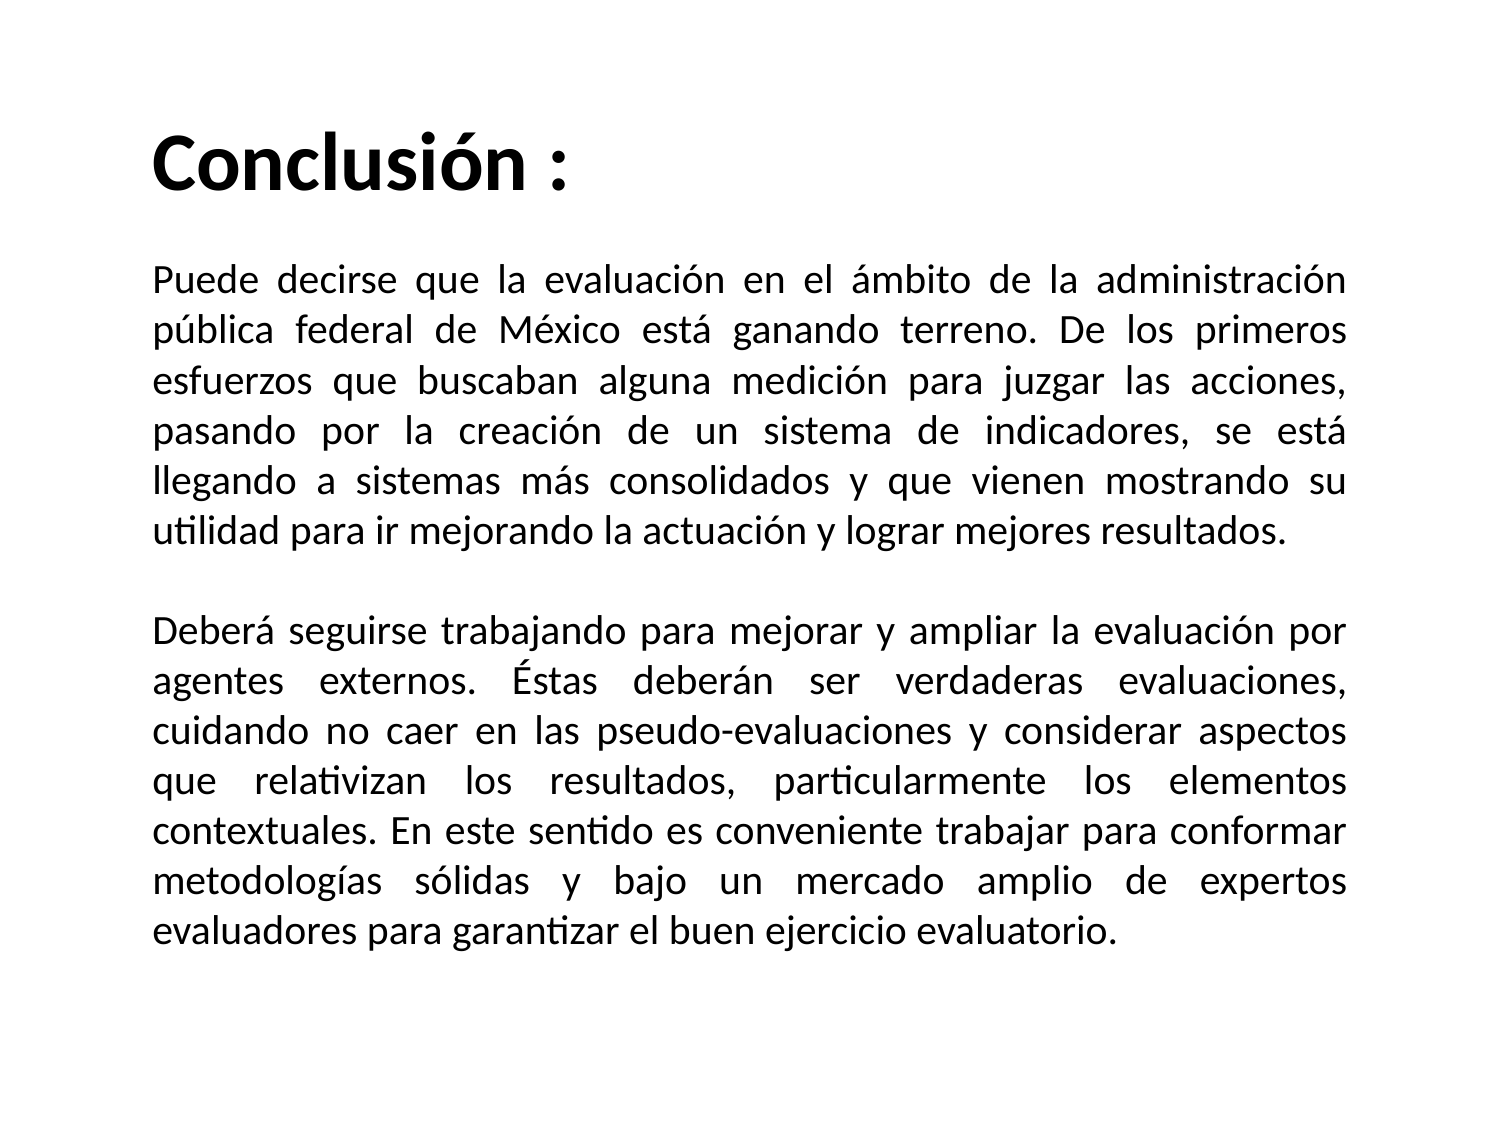

Conclusión :

Puede decirse que la evaluación en el ámbito de la administración pública federal de México está ganando terreno. De los primeros esfuerzos que buscaban alguna medición para juzgar las acciones, pasando por la creación de un sistema de indicadores, se está llegando a sistemas más consolidados y que vienen mostrando su utilidad para ir mejorando la actuación y lograr mejores resultados.

Deberá seguirse trabajando para mejorar y ampliar la evaluación por agentes externos. Éstas deberán ser verdaderas evaluaciones, cuidando no caer en las pseudo-evaluaciones y considerar aspectos que relativizan los resultados, particularmente los elementos contextuales. En este sentido es conveniente trabajar para conformar metodologías sólidas y bajo un mercado amplio de expertos evaluadores para garantizar el buen ejercicio evaluatorio.